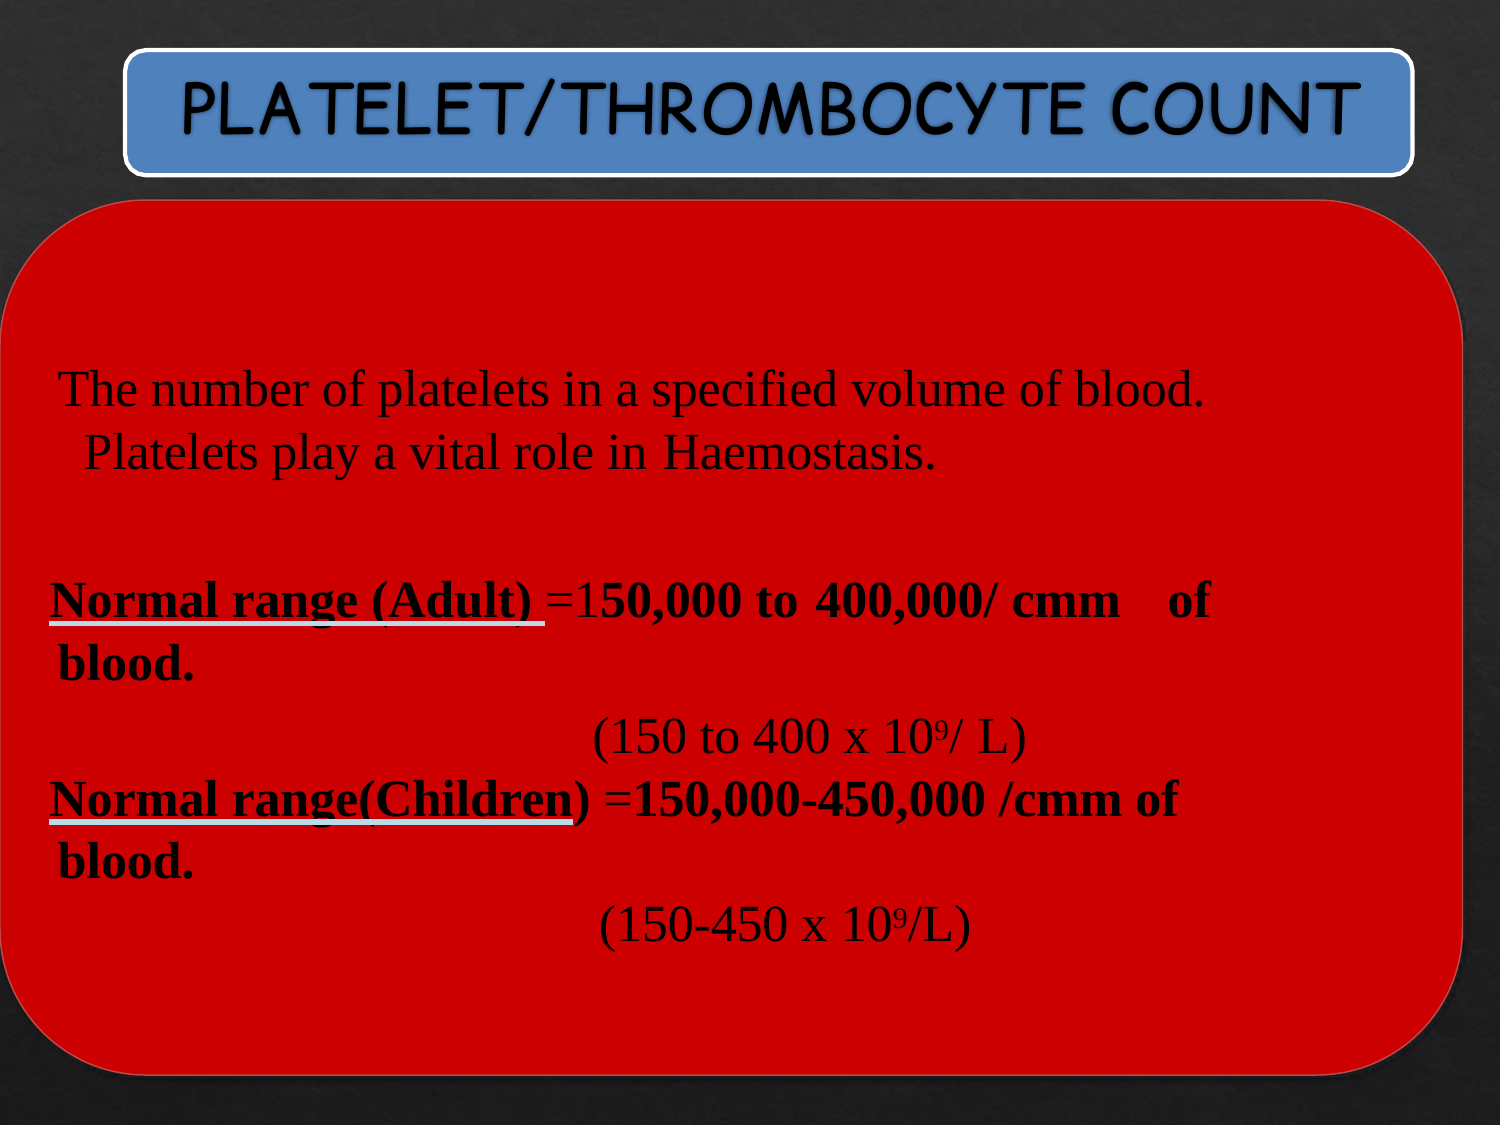

# PLATELET/THROMBOCYTE COUNT

The number of platelets in a specified volume of blood.  Platelets play a vital role in Haemostasis.

Normal range (Adult) =150,000 to 400,000/ cmm	of blood.
(150 to 400 x 109/ L)
Normal range(Children) =150,000-450,000 /cmm of blood.
(150-450 x 109/L)